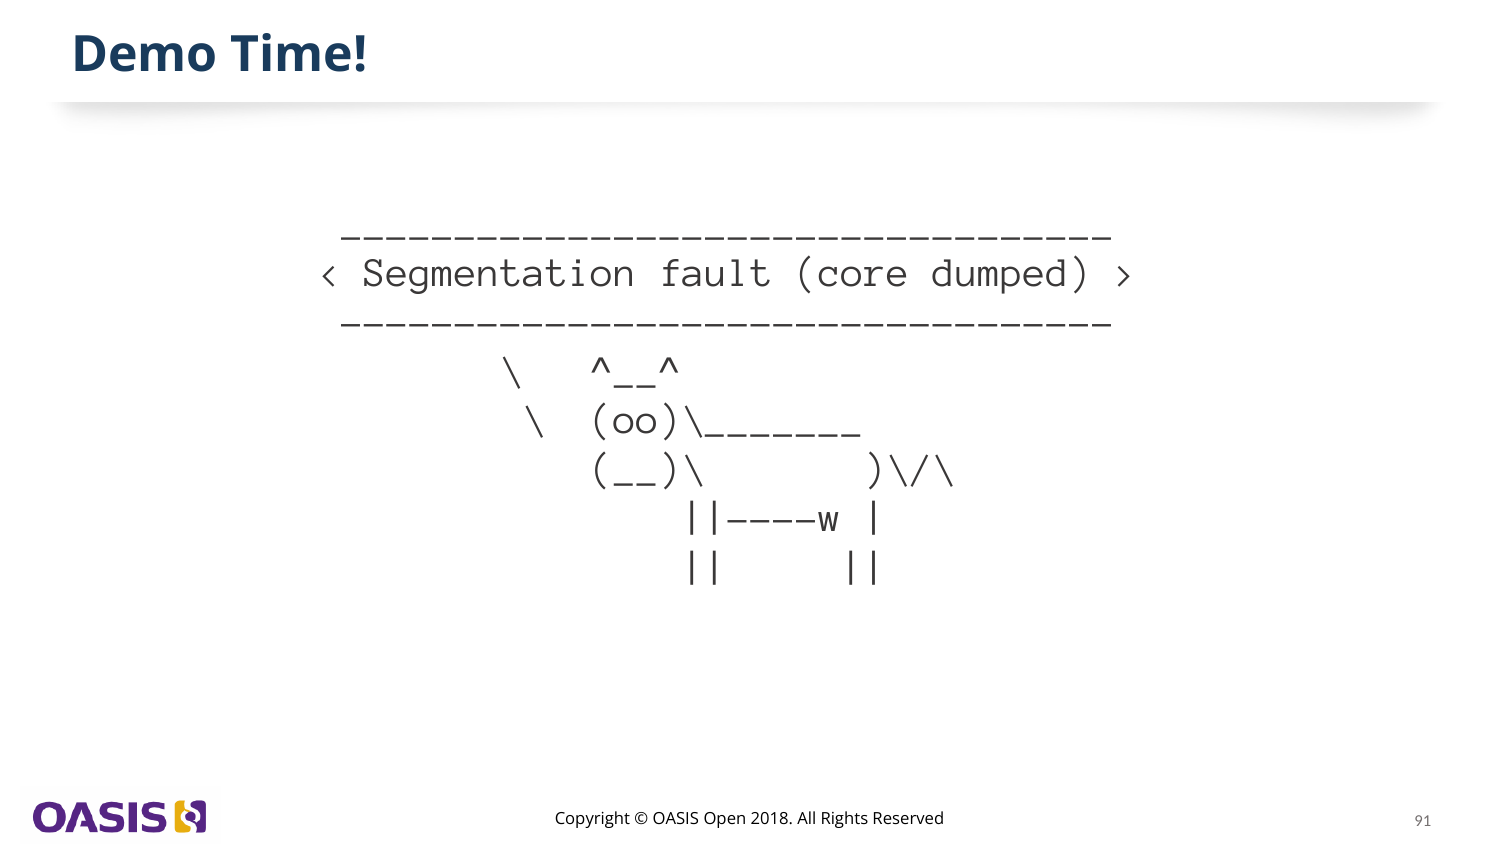

# Demo Time!

 __________________________________
< Segmentation fault (core dumped) >
 ----------------------------------
        \   ^__^
         \  (oo)\_______
            (__)\       )\/\
                ||----w |
                ||     ||